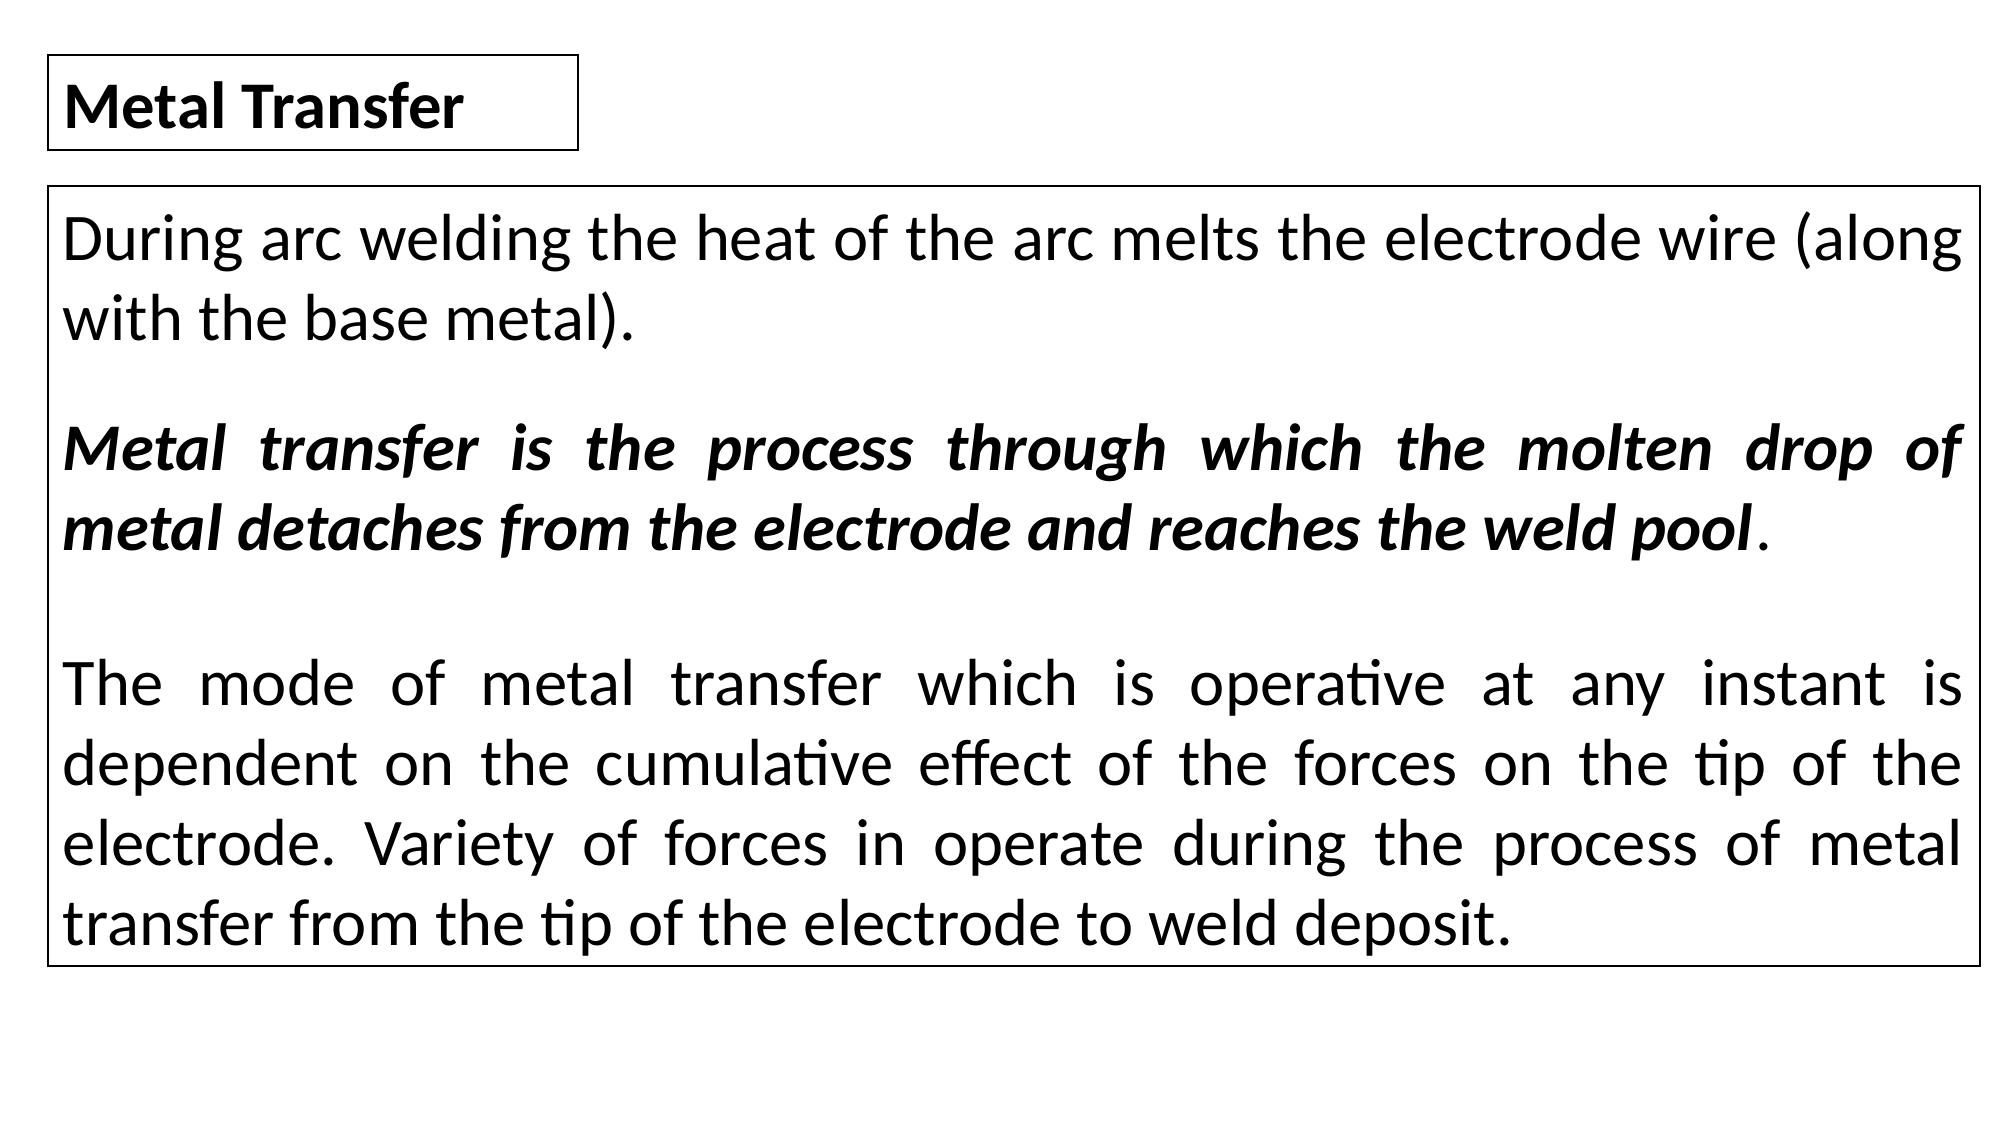

Metal Transfer
During arc welding the heat of the arc melts the electrode wire (along with the base metal).

Metal transfer is the process through which the molten drop of metal detaches from the electrode and reaches the weld pool.

The mode of metal transfer which is operative at any instant is dependent on the cumulative effect of the forces on the tip of the electrode. Variety of forces in operate during the process of metal transfer from the tip of the electrode to weld deposit.